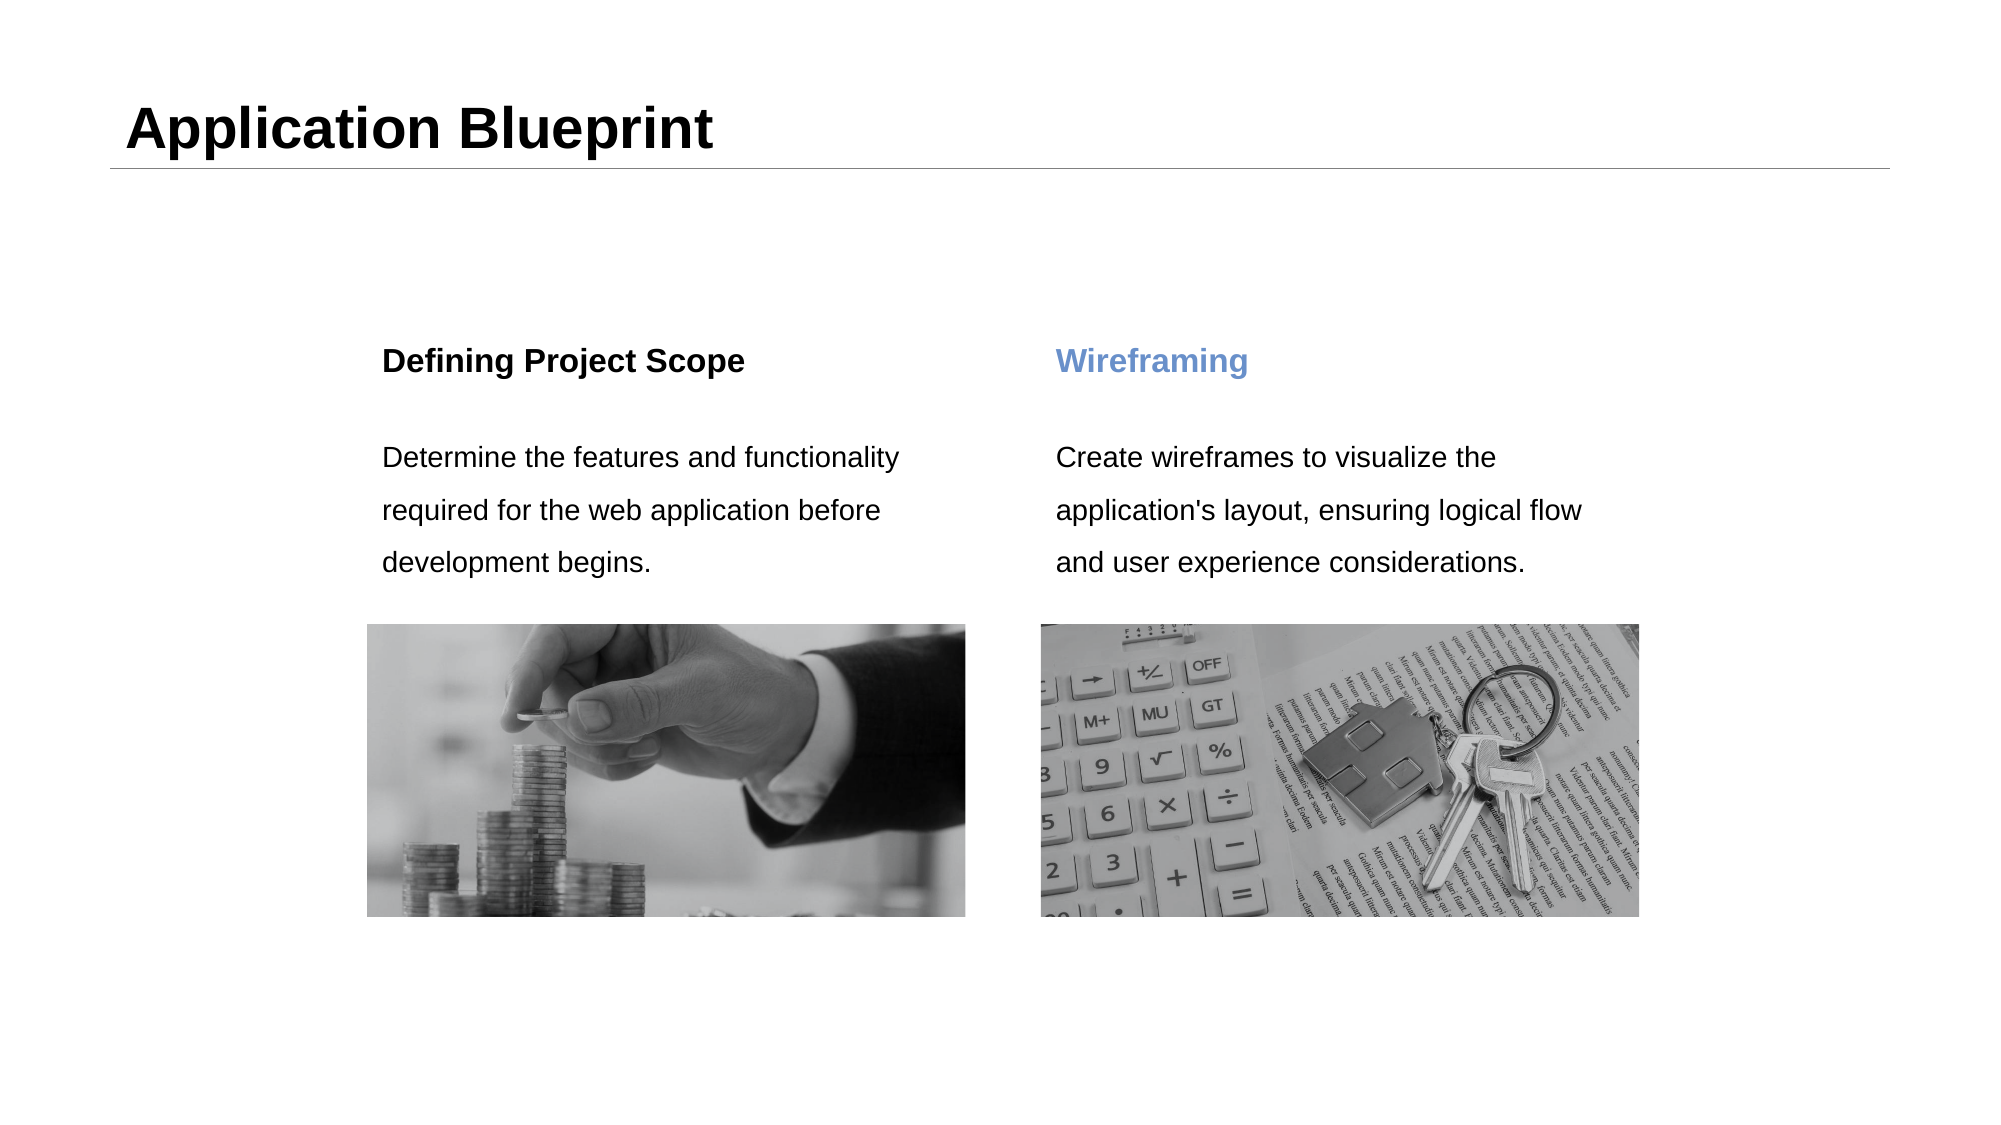

# Application Blueprint
Defining Project Scope
Wireframing
Determine the features and functionality required for the web application before development begins.
Create wireframes to visualize the application's layout, ensuring logical flow and user experience considerations.